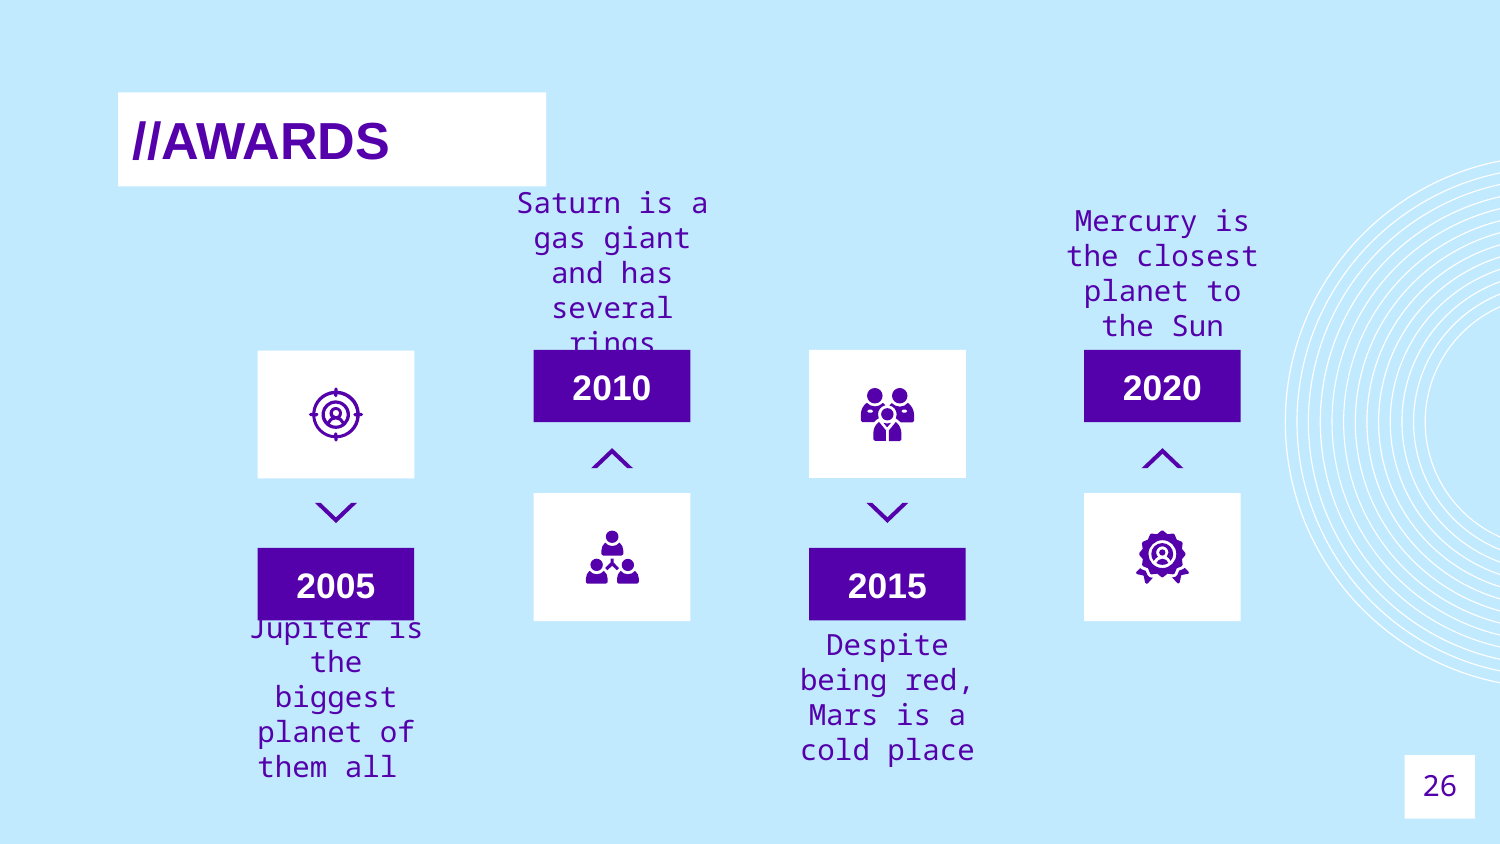

# //AWARDS
Saturn is a gas giant and has several rings
Mercury is the closest planet to the Sun
2010

2020

2005
2015
Jupiter is the
biggest planet of them all
Despite being red, Mars is a cold place
26